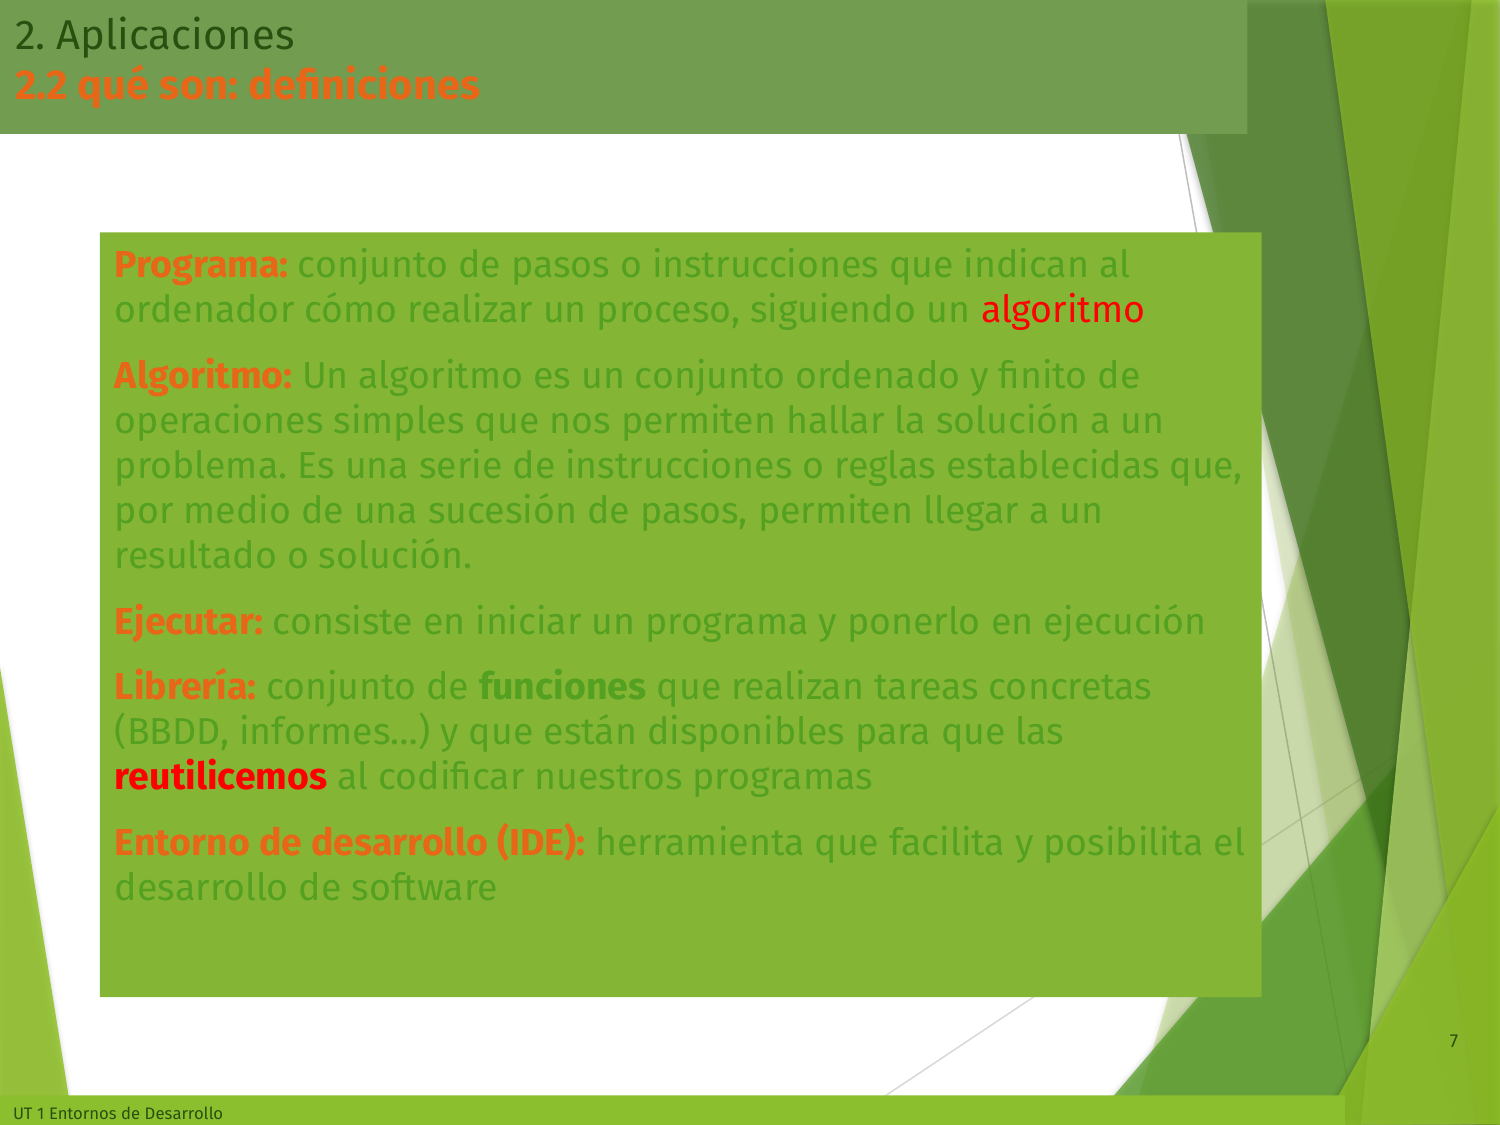

# 2. Aplicaciones 2.2 qué son: definiciones
Programa: conjunto de pasos o instrucciones que indican al ordenador cómo realizar un proceso, siguiendo un algoritmo
Algoritmo: Un algoritmo es un conjunto ordenado y finito de operaciones simples que nos permiten hallar la solución a un problema. Es una serie de instrucciones o reglas establecidas que, por medio de una sucesión de pasos, permiten llegar a un resultado o solución.
Ejecutar: consiste en iniciar un programa y ponerlo en ejecución
Librería: conjunto de funciones que realizan tareas concretas (BBDD, informes…) y que están disponibles para que las reutilicemos al codificar nuestros programas
Entorno de desarrollo (IDE): herramienta que facilita y posibilita el desarrollo de software

7